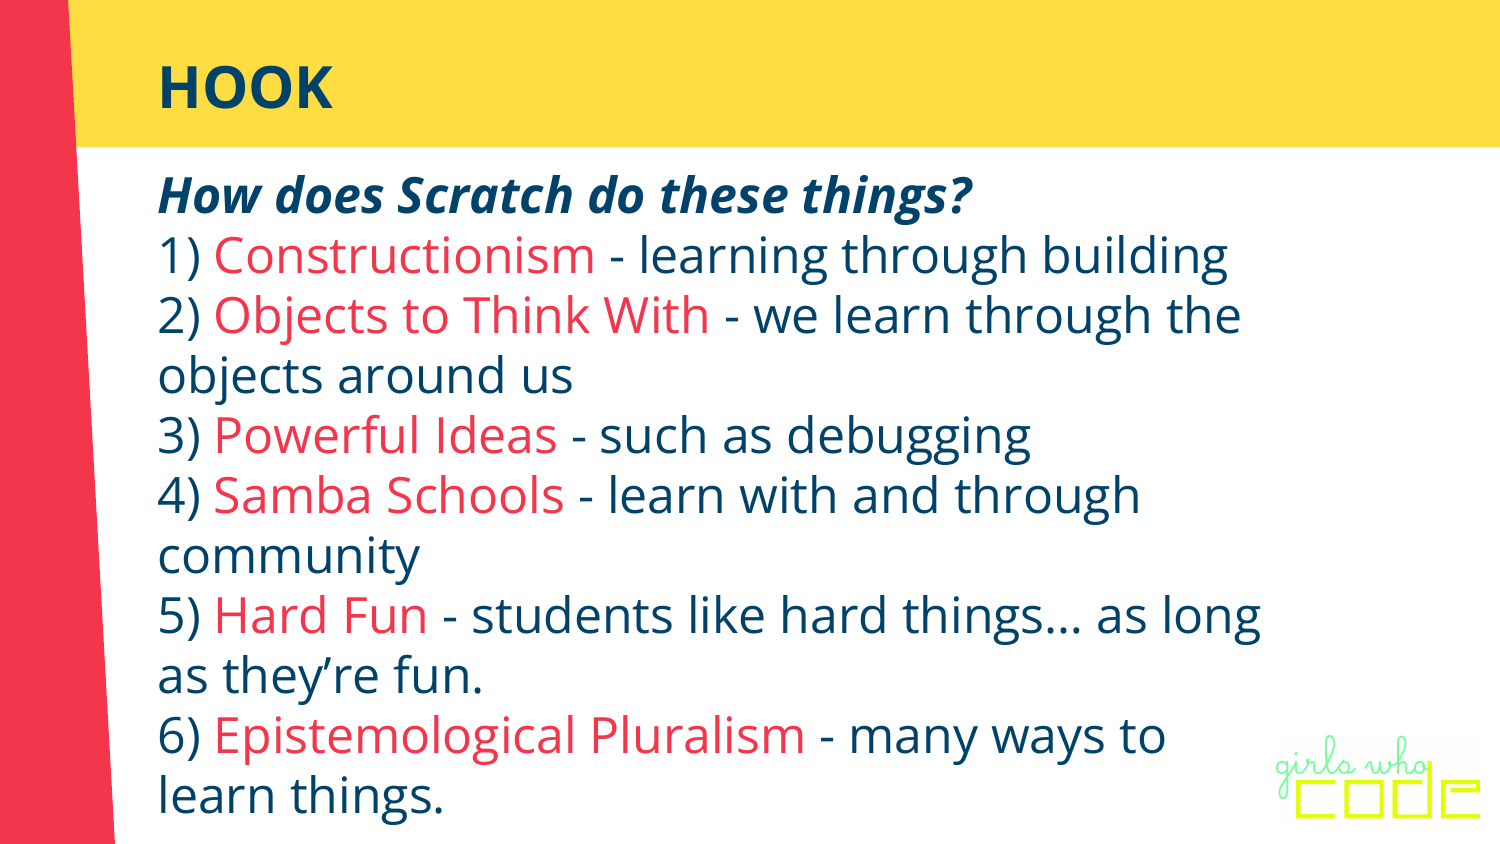

# HOOK
How does Scratch do these things?
1) Constructionism - learning through building
2) Objects to Think With - we learn through the objects around us
3) Powerful Ideas - such as debugging
4) Samba Schools - learn with and through community
5) Hard Fun - students like hard things… as long as they’re fun.
6) Epistemological Pluralism - many ways to learn things.